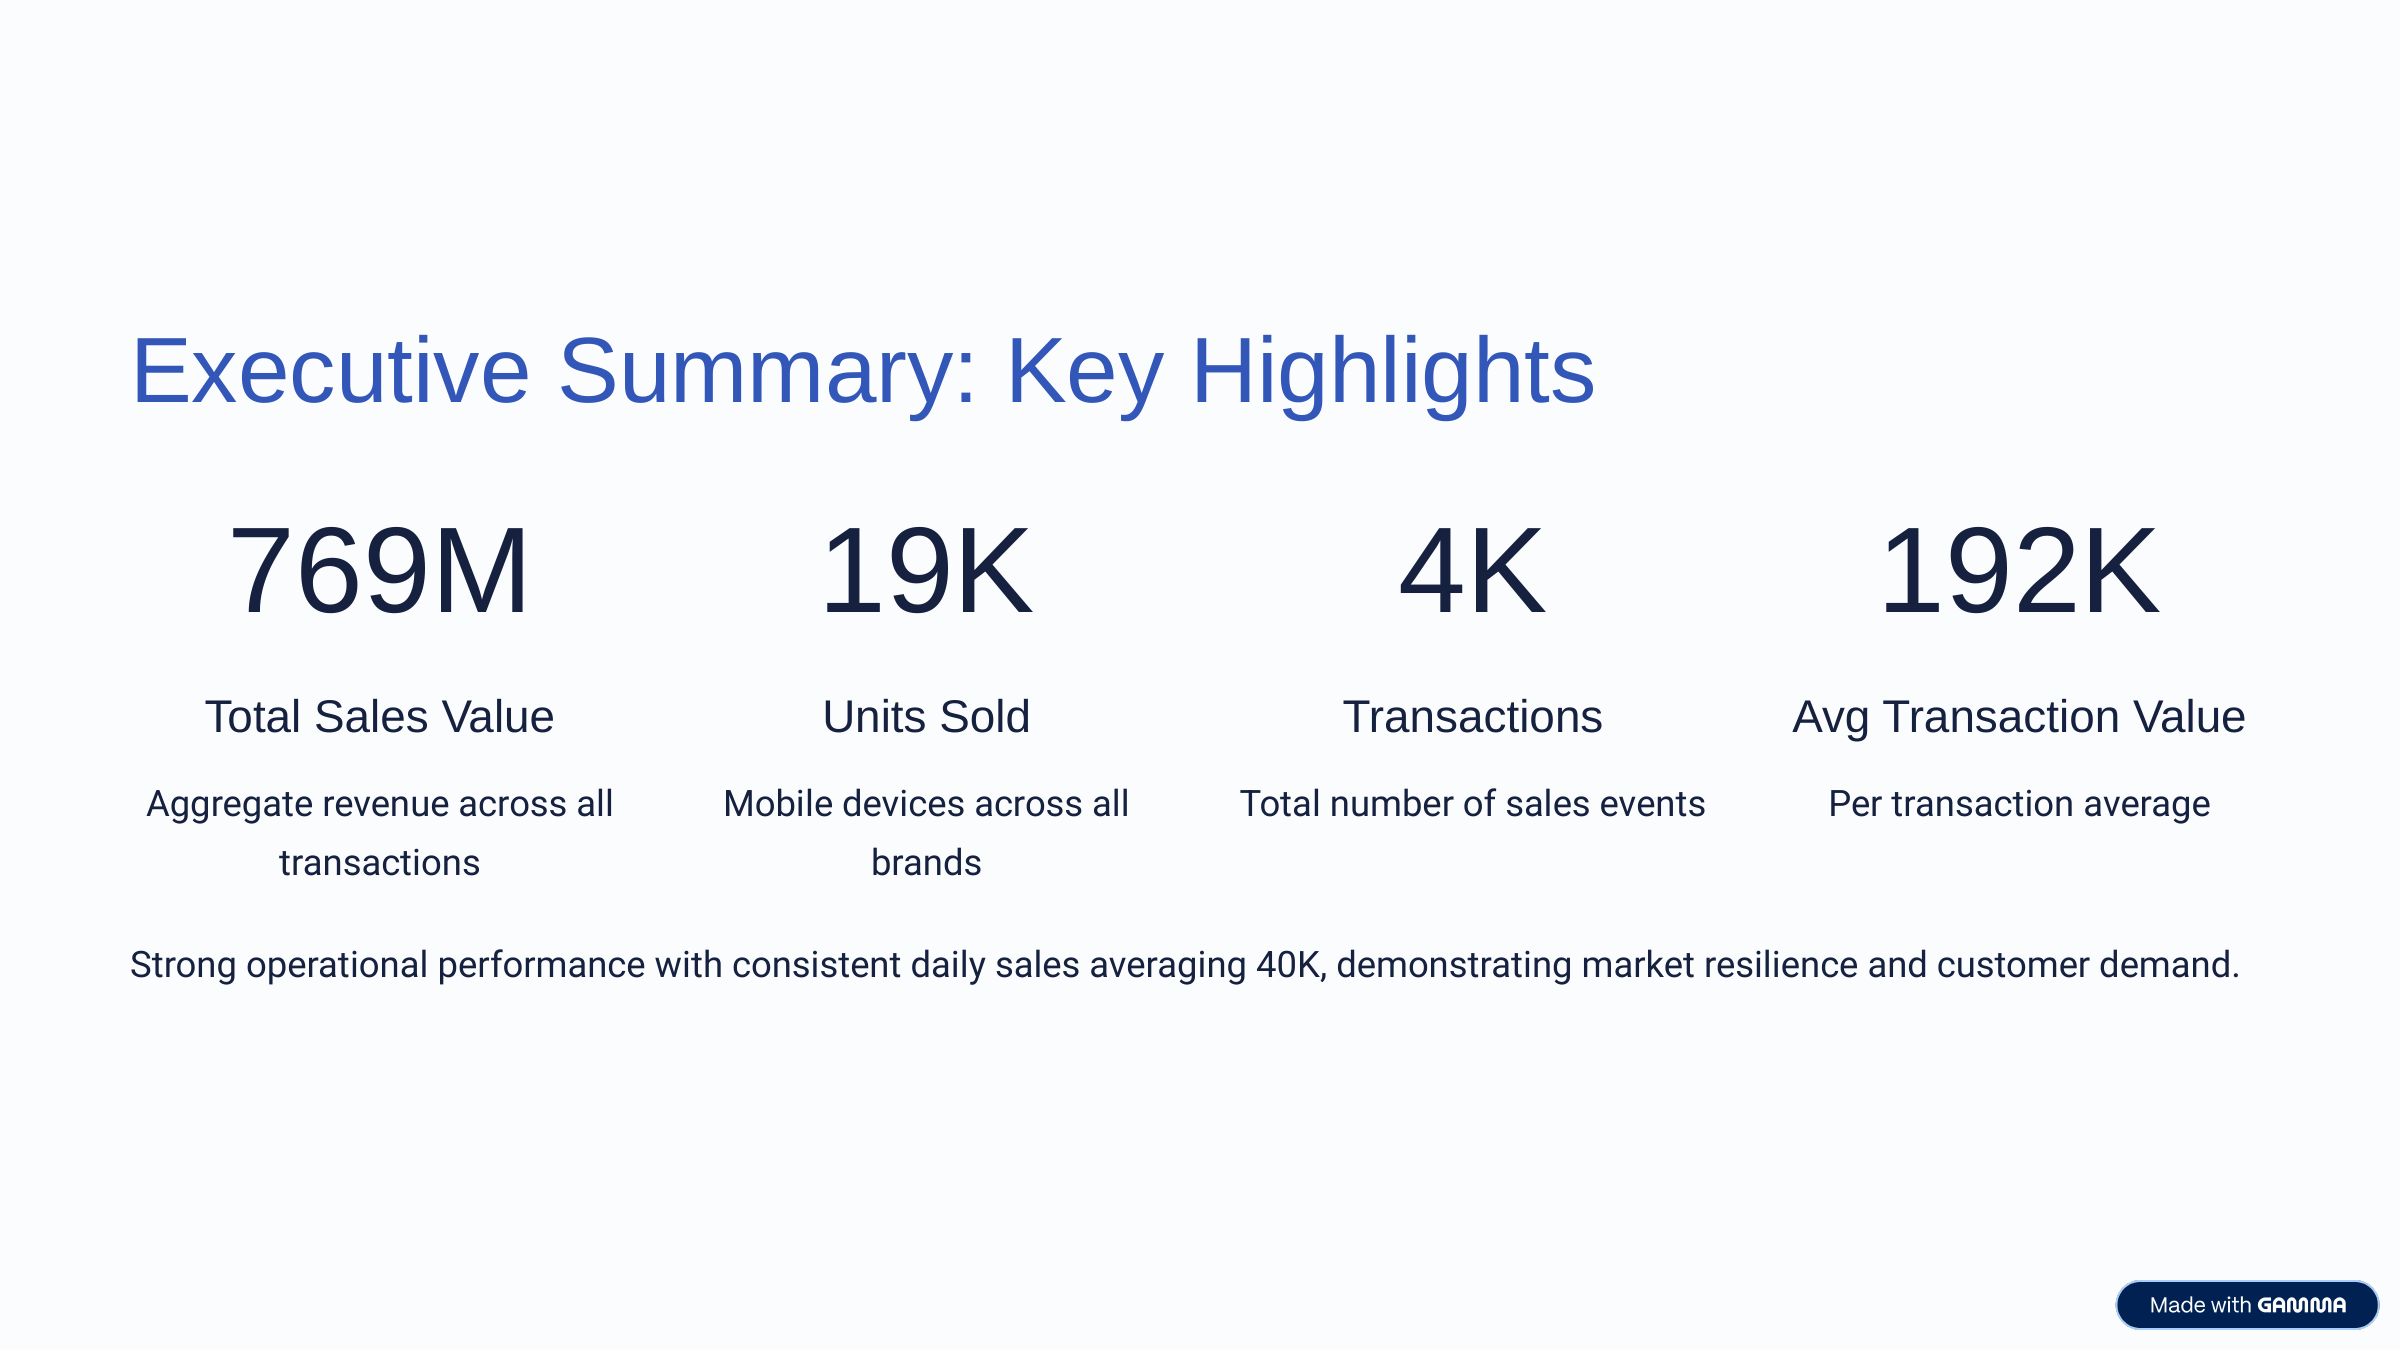

Executive Summary: Key Highlights
769M
19K
4K
192K
Total Sales Value
Units Sold
Transactions
Avg Transaction Value
Aggregate revenue across all transactions
Mobile devices across all brands
Total number of sales events
Per transaction average
Strong operational performance with consistent daily sales averaging 40K, demonstrating market resilience and customer demand.